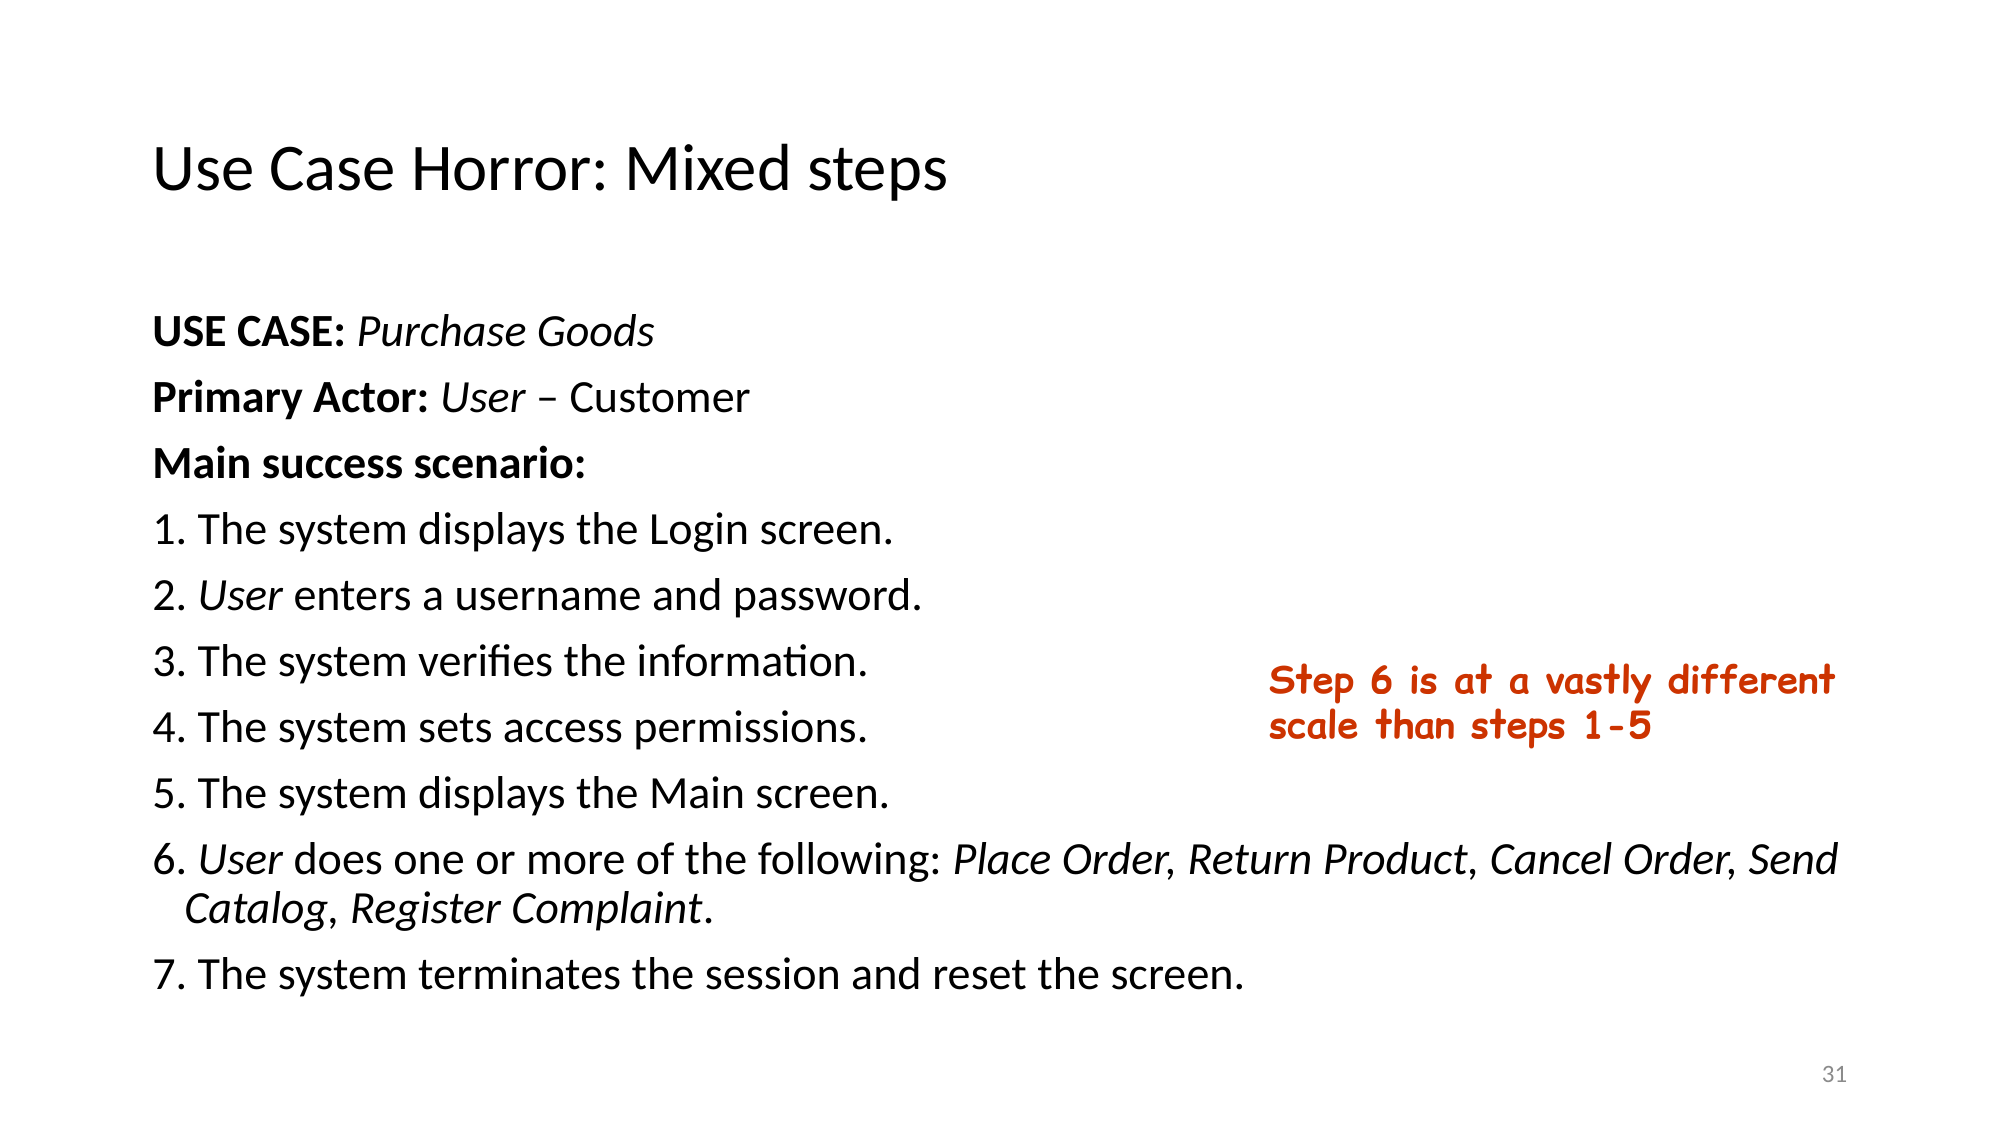

# Use Case Horror: Mixed steps
USE CASE: Purchase Goods
Primary Actor: User – Customer
Main success scenario:
1. The system displays the Login screen.
2. User enters a username and password.
3. The system verifies the information.
4. The system sets access permissions.
5. The system displays the Main screen.
6. User does one or more of the following: Place Order, Return Product, Cancel Order, Send Catalog, Register Complaint.
7. The system terminates the session and reset the screen.

Step 6 is at a vastly different scale than steps 1-5
31